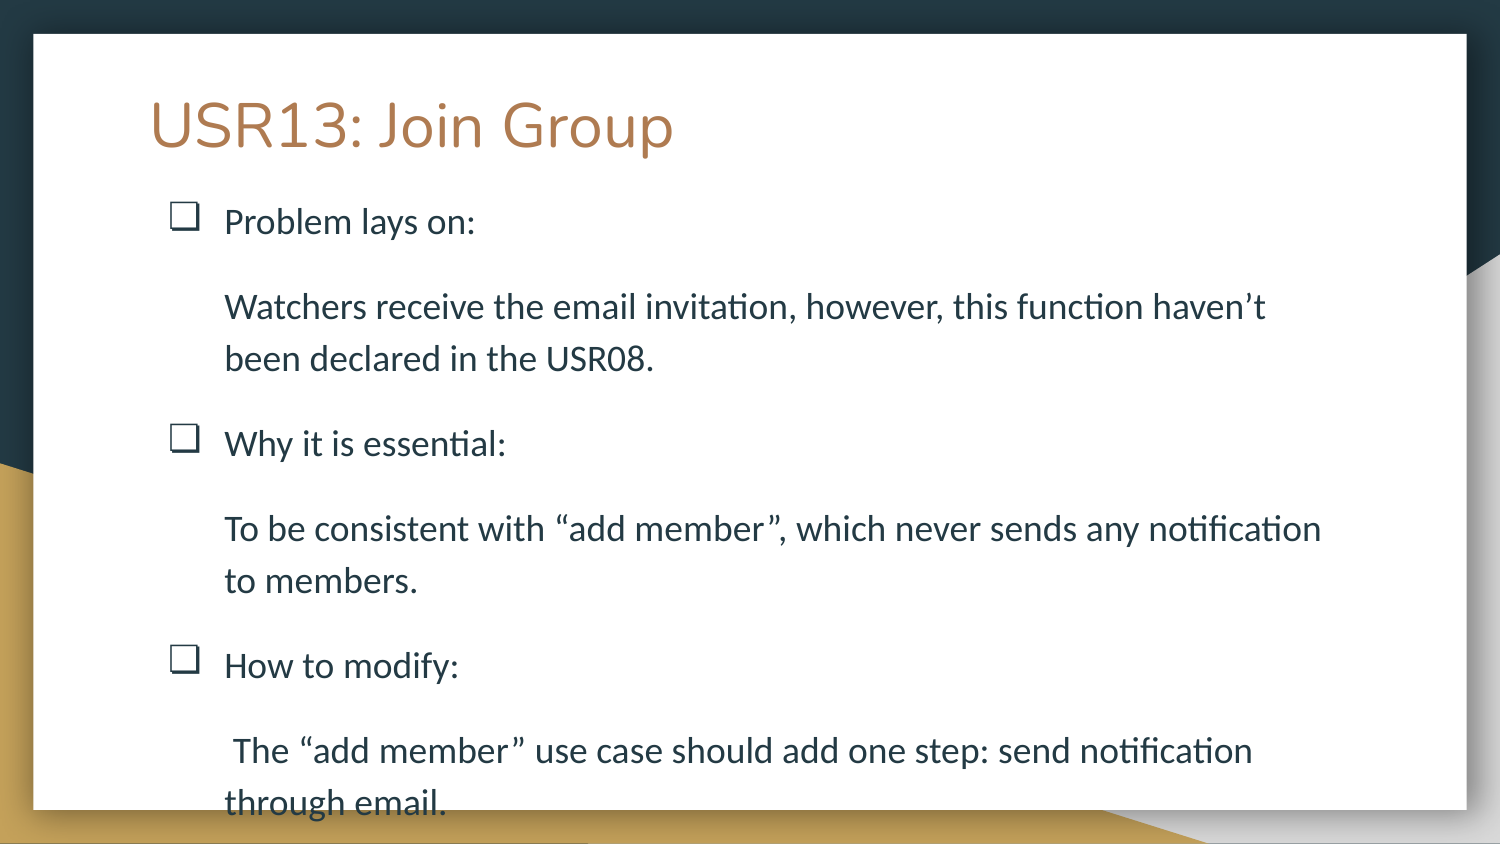

# USR13: Join Group
Problem lays on:
Watchers receive the email invitation, however, this function haven’t been declared in the USR08.
Why it is essential:
To be consistent with “add member”, which never sends any notification to members.
How to modify:
 The “add member” use case should add one step: send notification through email.